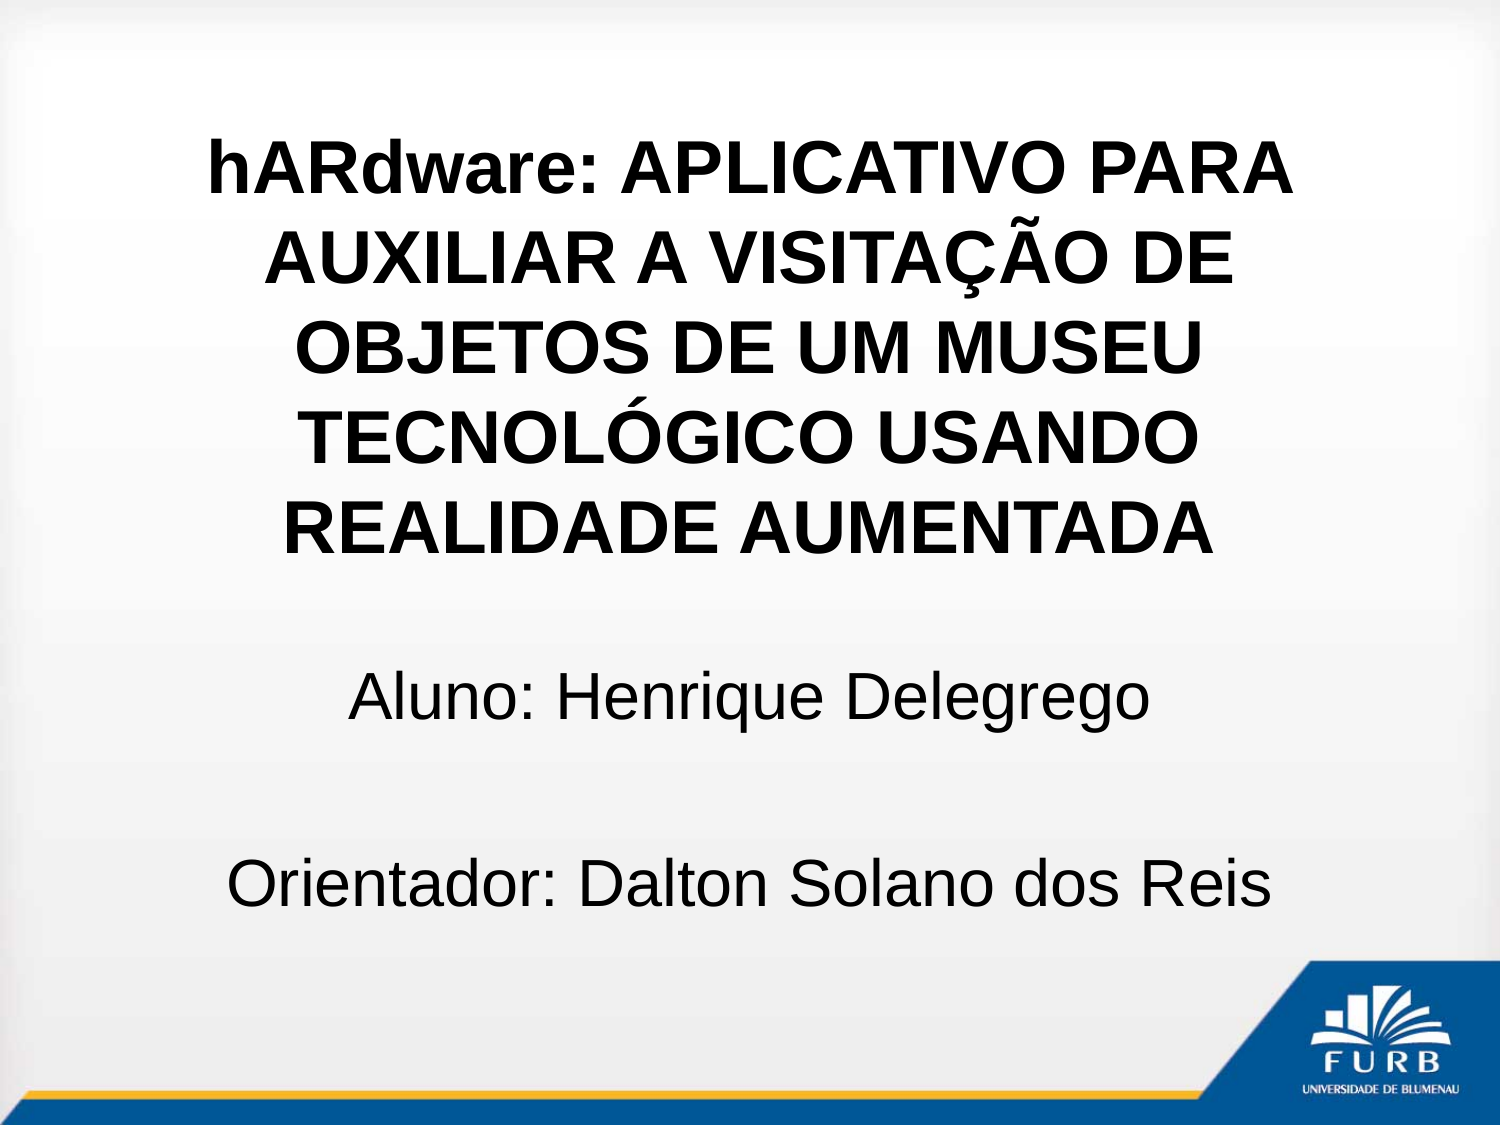

# hARdware: APLICATIVO PARA AUXILIAR A VISITAÇÃO DE OBJETOS DE UM MUSEU TECNOLÓGICO USANDO REALIDADE AUMENTADA
Aluno: Henrique Delegrego

Orientador: Dalton Solano dos Reis